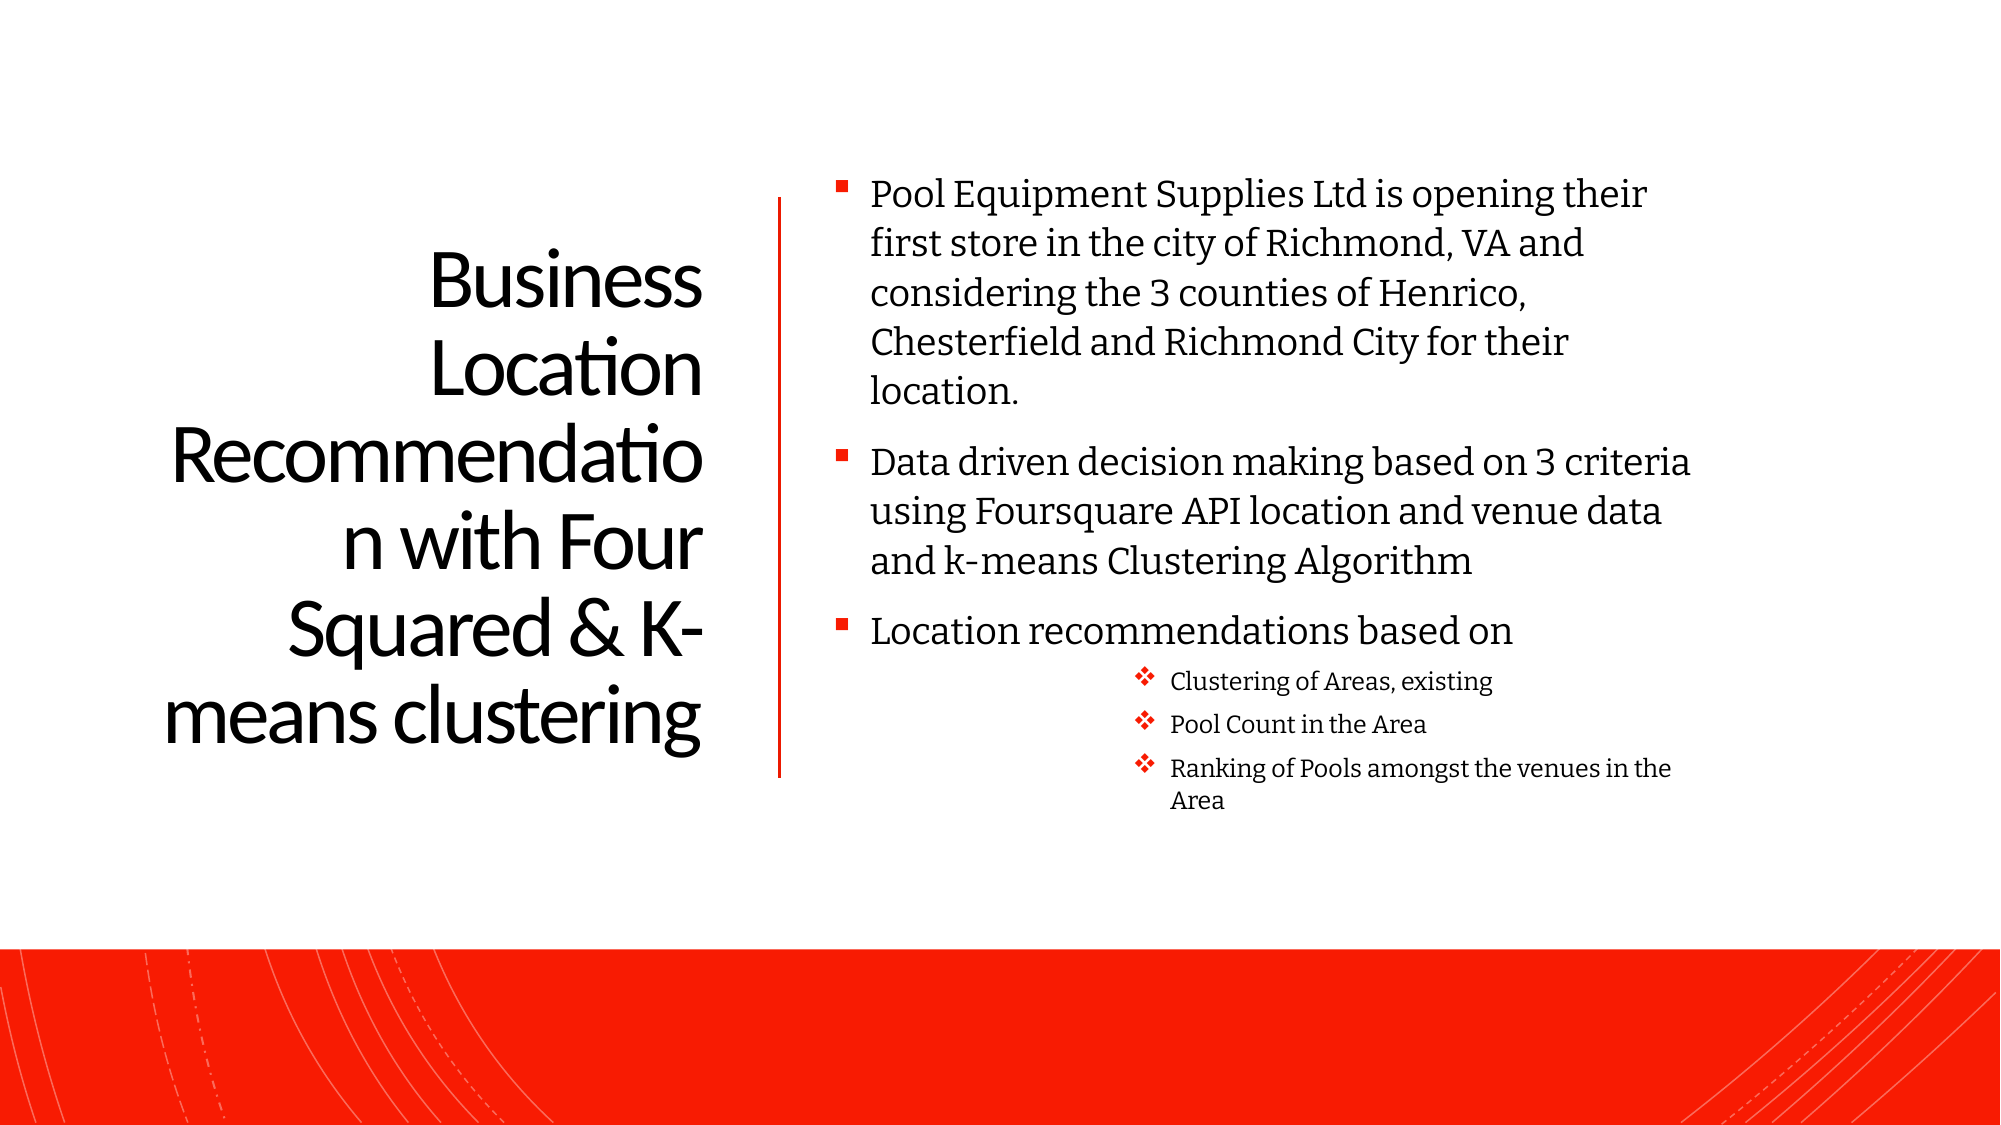

# Business Location Recommendation with Four Squared & K-means clustering
Pool Equipment Supplies Ltd is opening their first store in the city of Richmond, VA and considering the 3 counties of Henrico, Chesterfield and Richmond City for their location.
Data driven decision making based on 3 criteria using Foursquare API location and venue data and k-means Clustering Algorithm
Location recommendations based on
Clustering of Areas, existing
Pool Count in the Area
Ranking of Pools amongst the venues in the Area